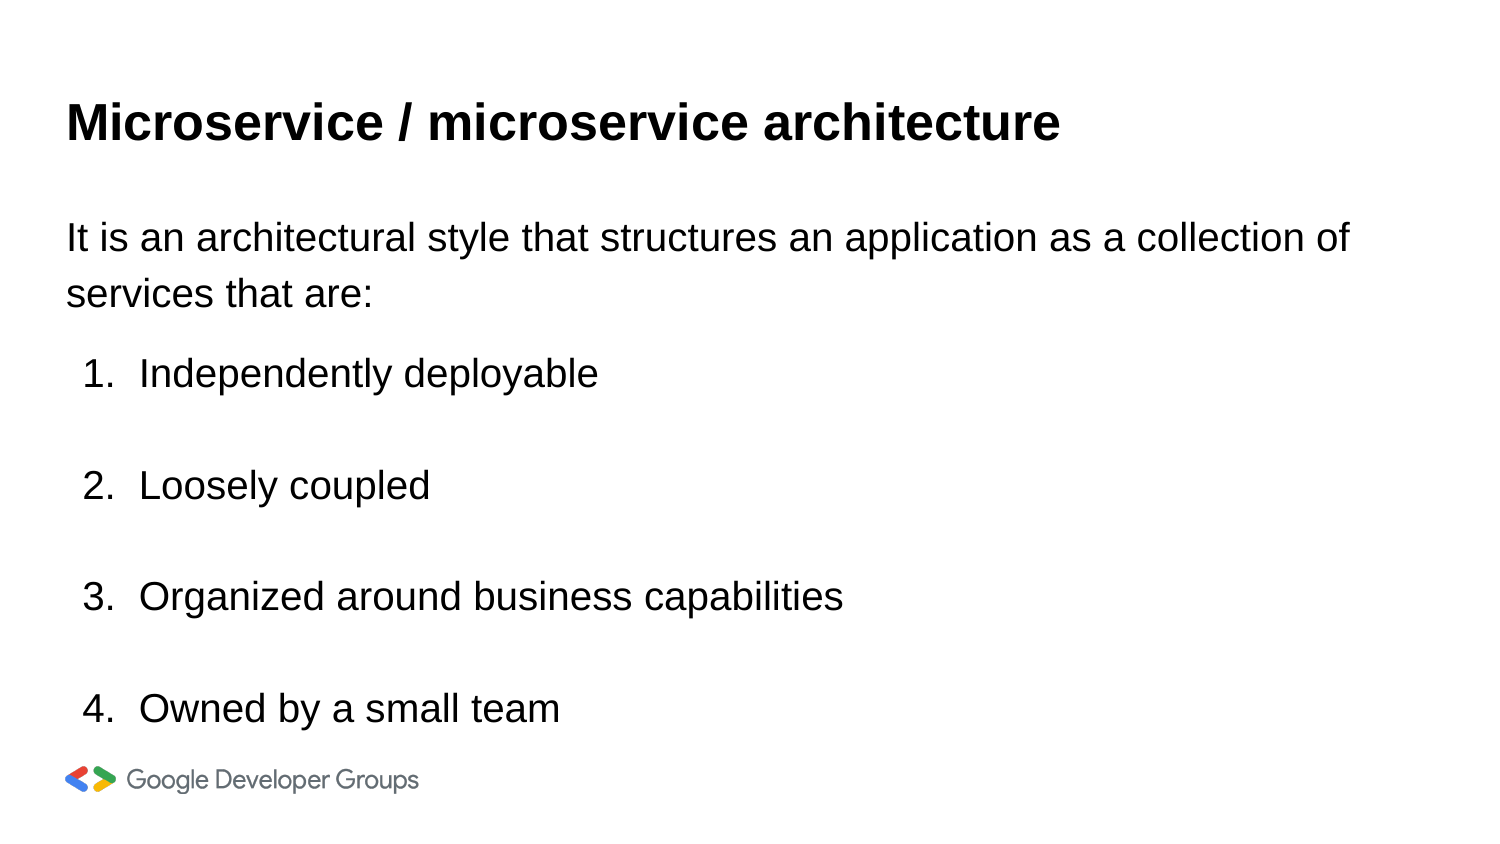

# Microservice / microservice architecture
It is an architectural style that structures an application as a collection of services that are:
Independently deployable
Loosely coupled
Organized around business capabilities
Owned by a small team